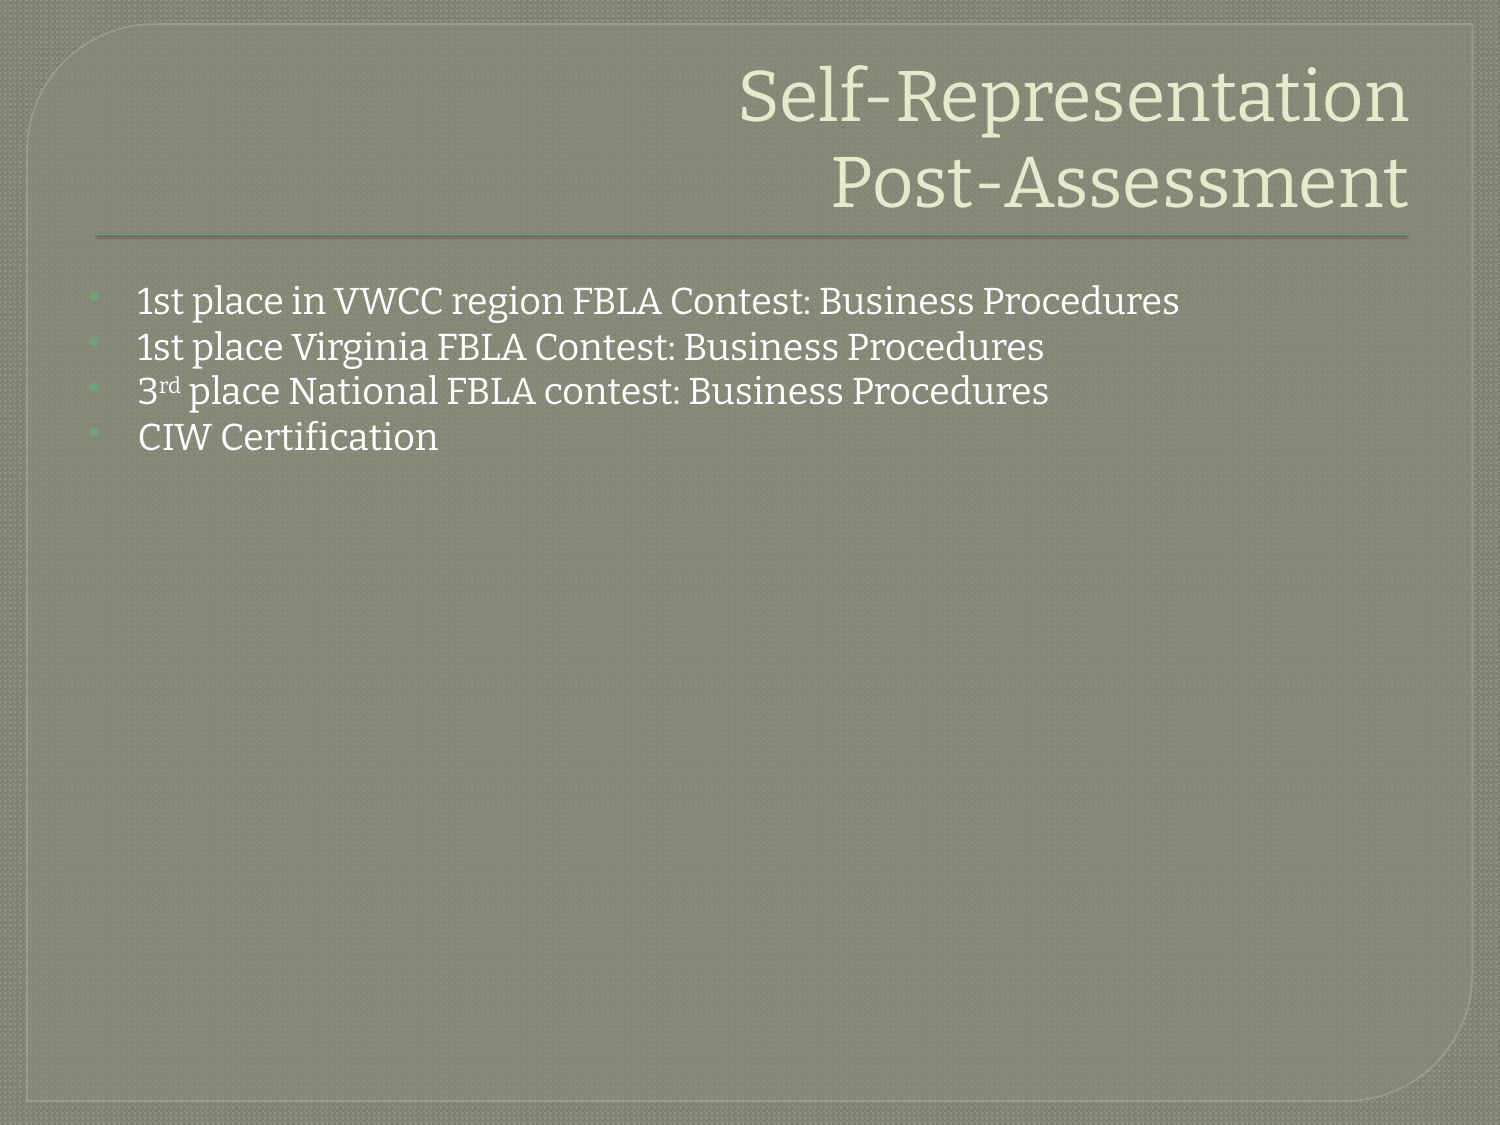

# Self-Representation Post-Assessment
1st place in VWCC region FBLA Contest: Business Procedures
1st place Virginia FBLA Contest: Business Procedures
3rd place National FBLA contest: Business Procedures
CIW Certification